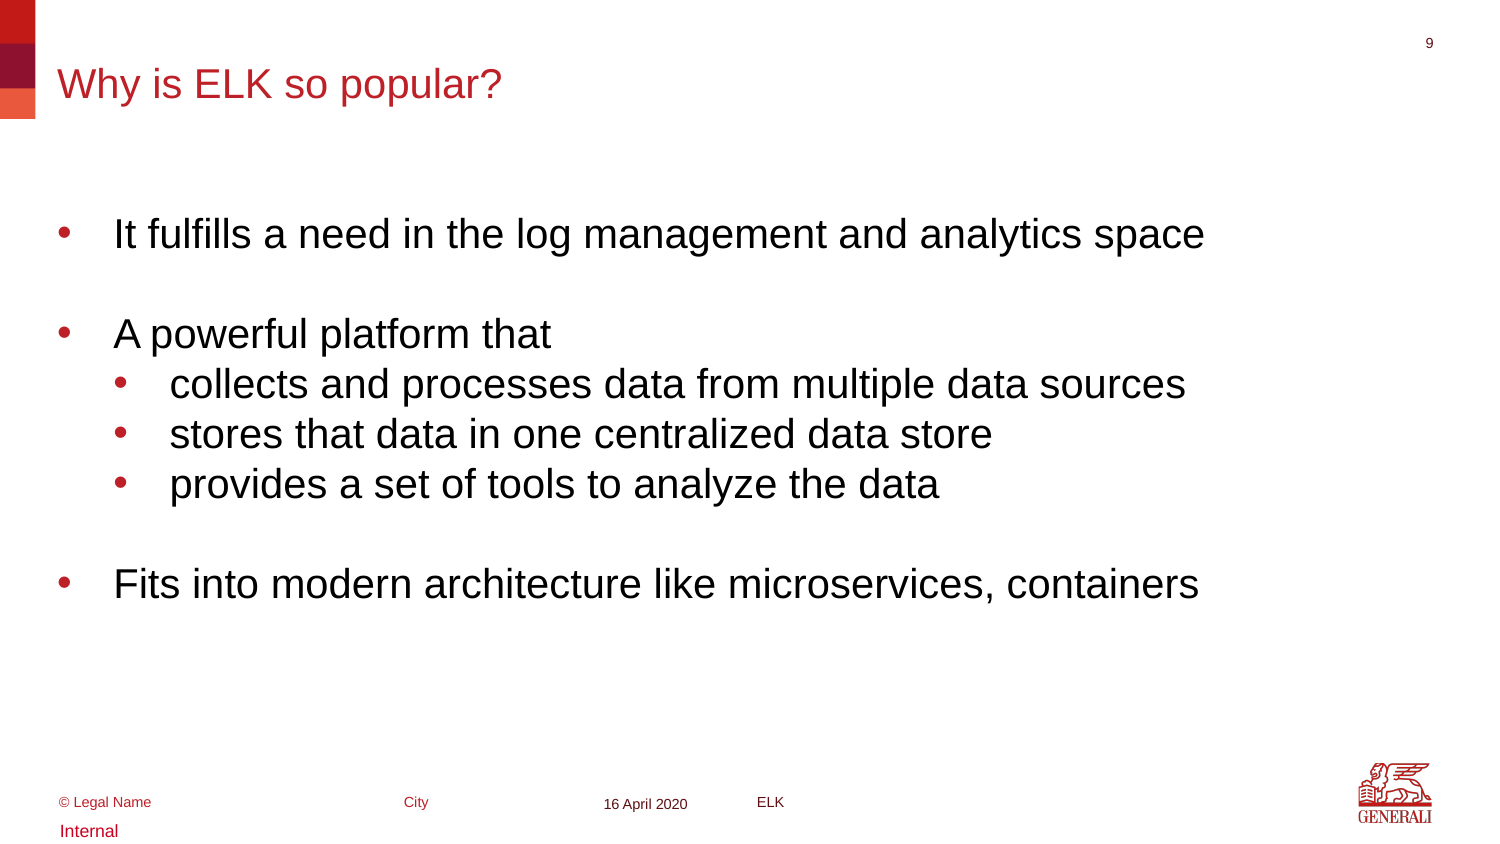

9
# Why is ELK so popular?

It fulfills a need in the log management and analytics space

A powerful platform that
collects and processes data from multiple data sources
stores that data in one centralized data store
provides a set of tools to analyze the data

Fits into modern architecture like microservices, containers

16 April 2020
ELK